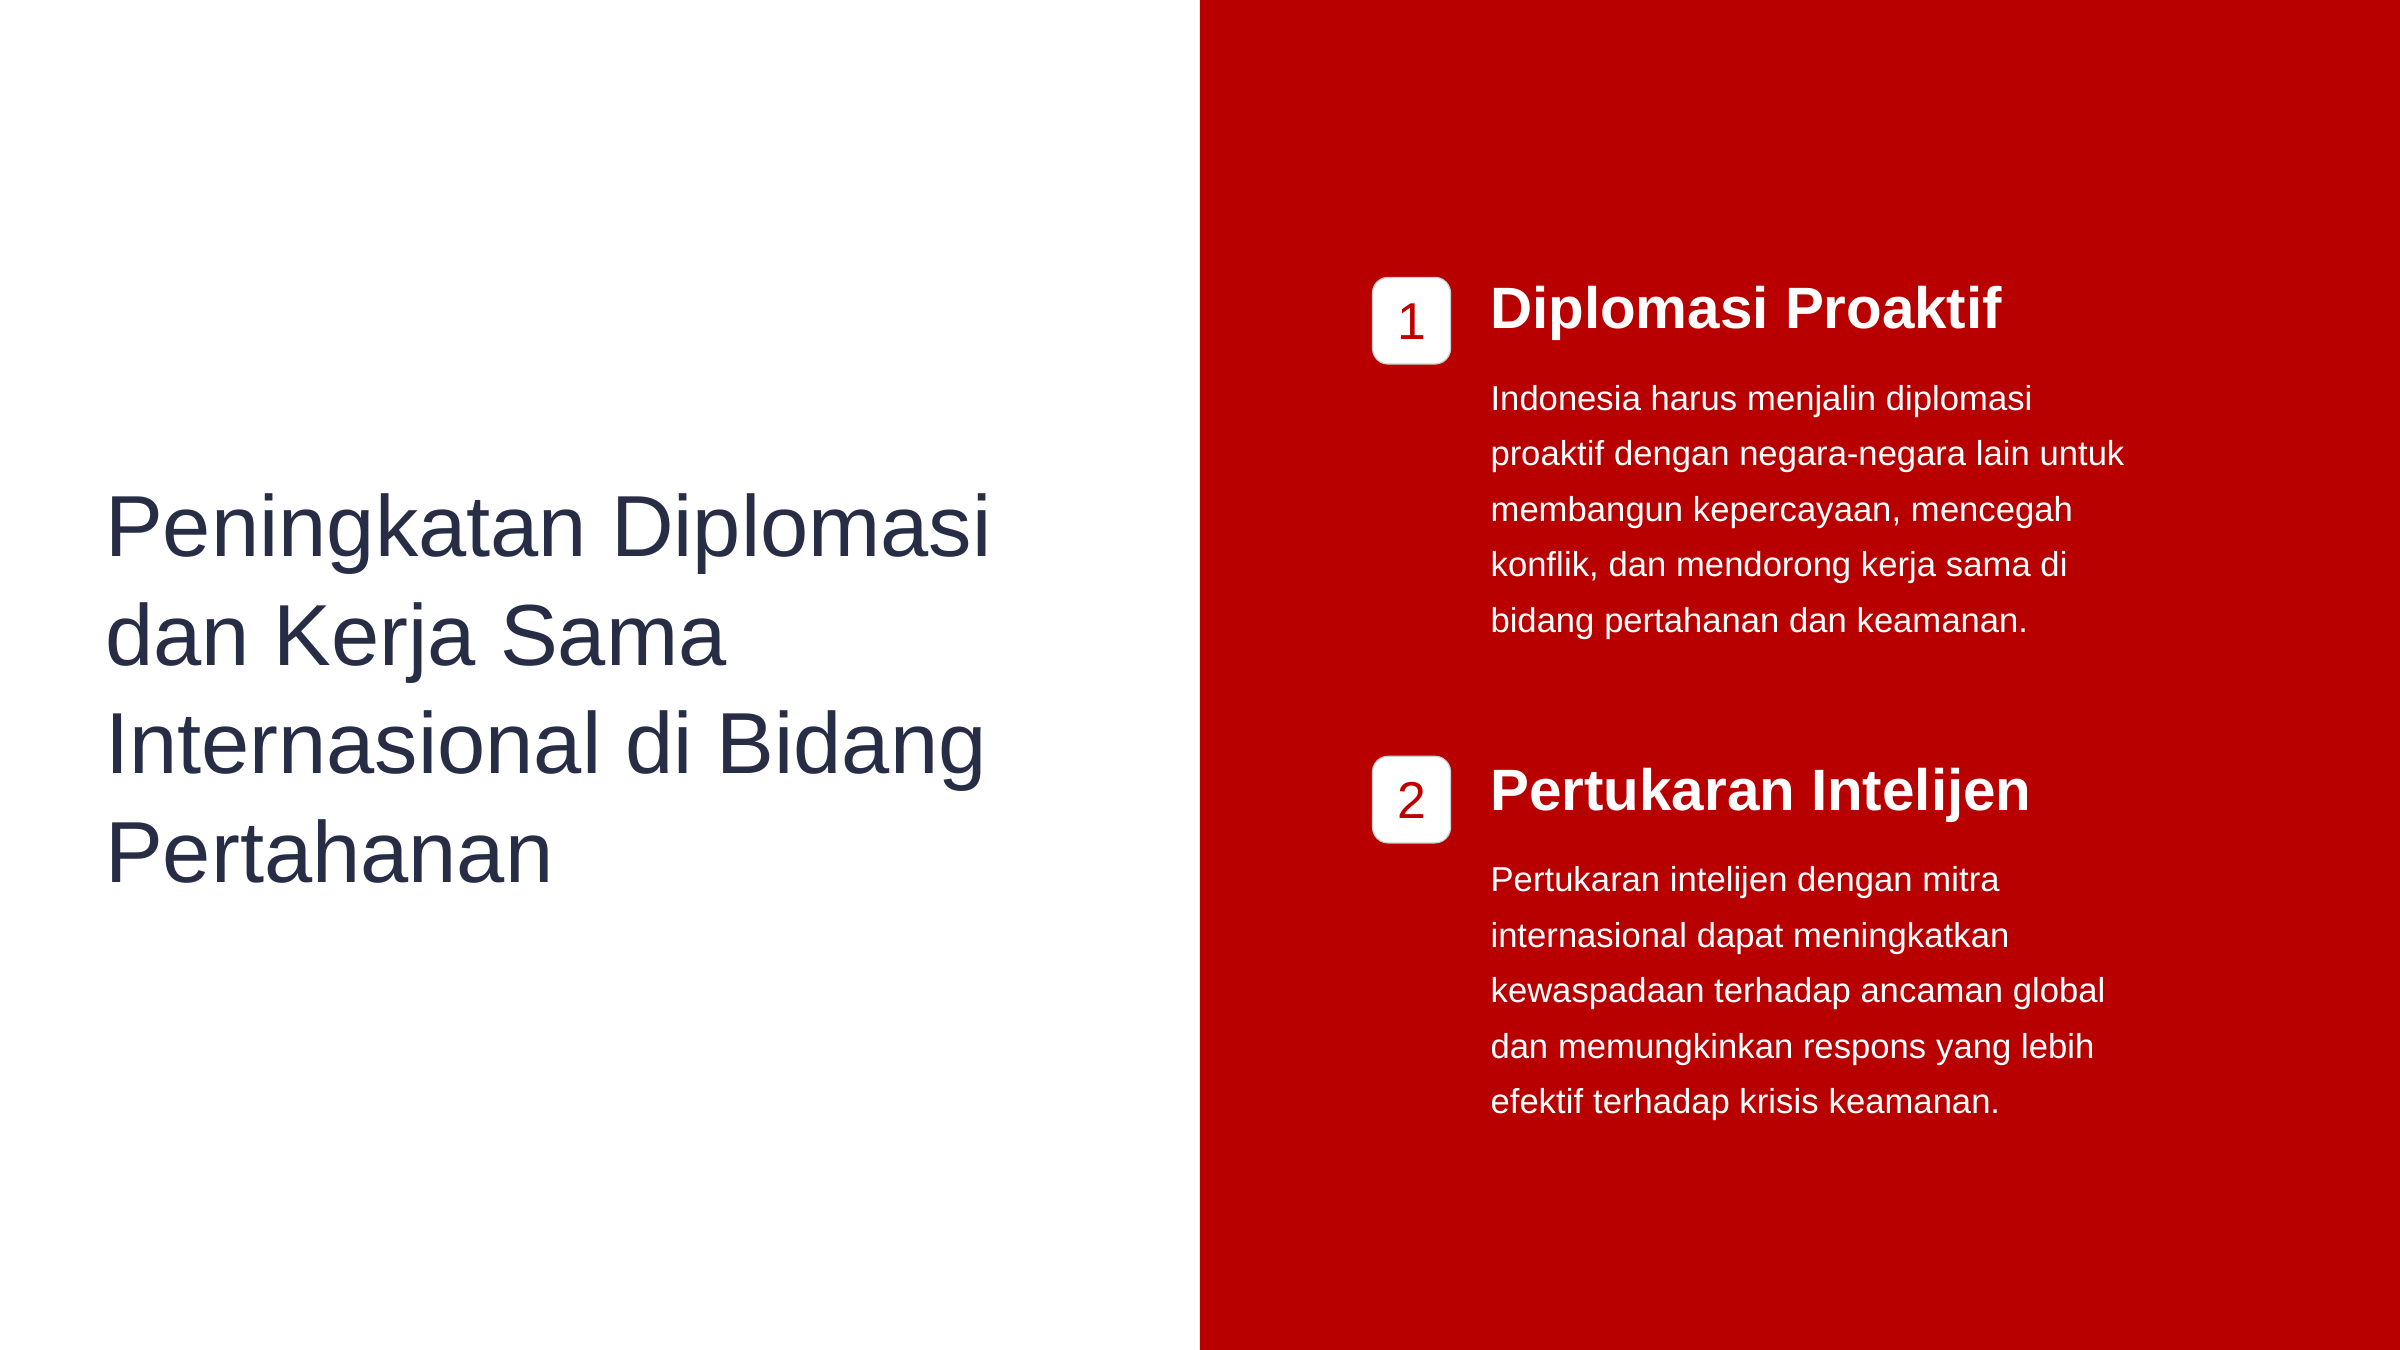

1

1
Diplomasi Proaktif
Indonesia harus menjalin diplomasi proaktif dengan negara-negara lain untuk membangun kepercayaan, mencegah konflik, dan mendorong kerja sama di bidang pertahanan dan keamanan.
Peningkatan Diplomasi dan Kerja Sama Internasional di Bidang Pertahanan

2
Pertukaran Intelijen
Pertukaran intelijen dengan mitra internasional dapat meningkatkan kewaspadaan terhadap ancaman global dan memungkinkan respons yang lebih efektif terhadap krisis keamanan.